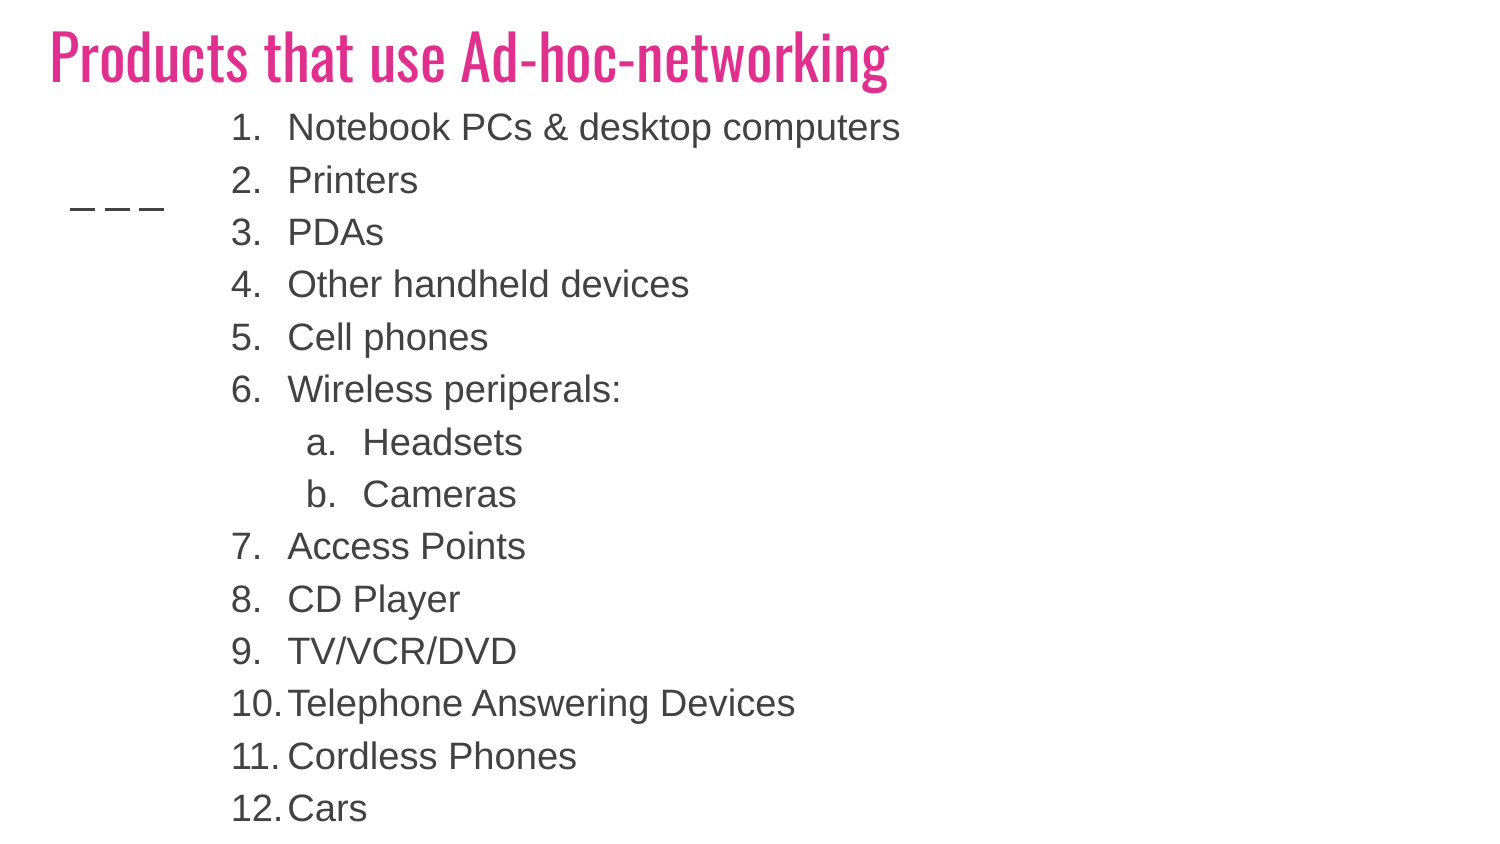

# Products that use Ad-hoc-networking
Notebook PCs & desktop computers
Printers
PDAs
Other handheld devices
Cell phones
Wireless periperals:
Headsets
Cameras
Access Points
CD Player
TV/VCR/DVD
Telephone Answering Devices
Cordless Phones
Cars